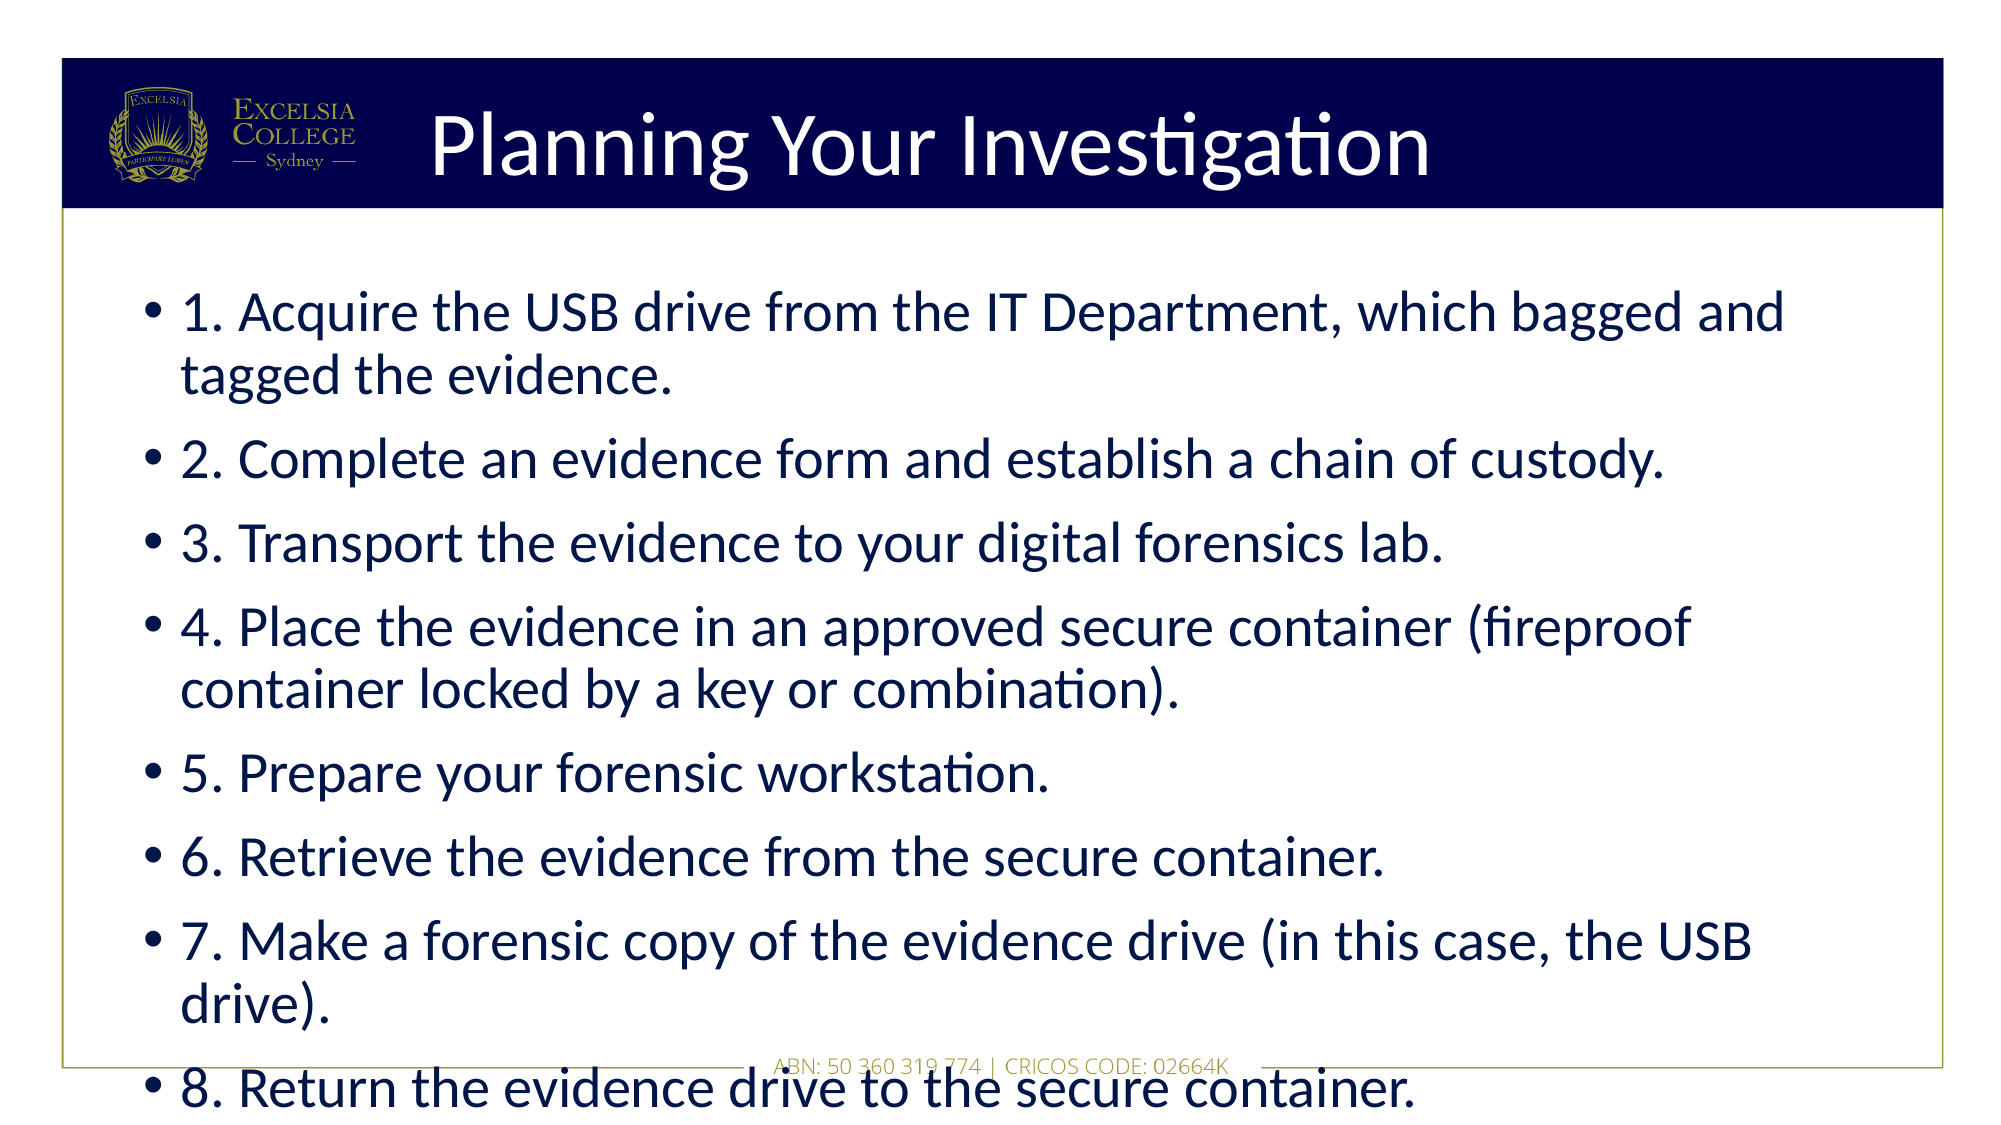

# Planning Your Investigation
1. Acquire the USB drive from the IT Department, which bagged and tagged the evidence.
2. Complete an evidence form and establish a chain of custody.
3. Transport the evidence to your digital forensics lab.
4. Place the evidence in an approved secure container (fireproof container locked by a key or combination).
5. Prepare your forensic workstation.
6. Retrieve the evidence from the secure container.
7. Make a forensic copy of the evidence drive (in this case, the USB drive).
8. Return the evidence drive to the secure container.
9. Process the copied evidence drive with your digital forensics tools.
Tip: The approved secure container should be a locked, fireproof locker or cabinet with limited access (only you and authorized personnel can open it).
First rule: Preserve the evidence to avoid tampering or contamination.
Document the evidence by recording details about the media, including who recovered it and when, and who possessed it and when.
Use an evidence custody form (also called a chain-of-evidence form) to document what has and has not been done with the original evidence and forensic copies.
Create a single-evidence form (one page per item) or a multi-evidence form (lists all items) based on administrative needs.
Evidence custody form should include: Case number, Investigating organization, Investigator, Nature of case, Location evidence was obtained, Description of evidence, Vendor name, Model number or serial number, Evidence recovered by, Date and time, Evidence placed in locker, Item #/Evidence processed by/Disposition of evidence/Date/Time, Page numbers (for multi-page forms).
Use both multi-evidence and single-evidence forms for redundancy and quality control.